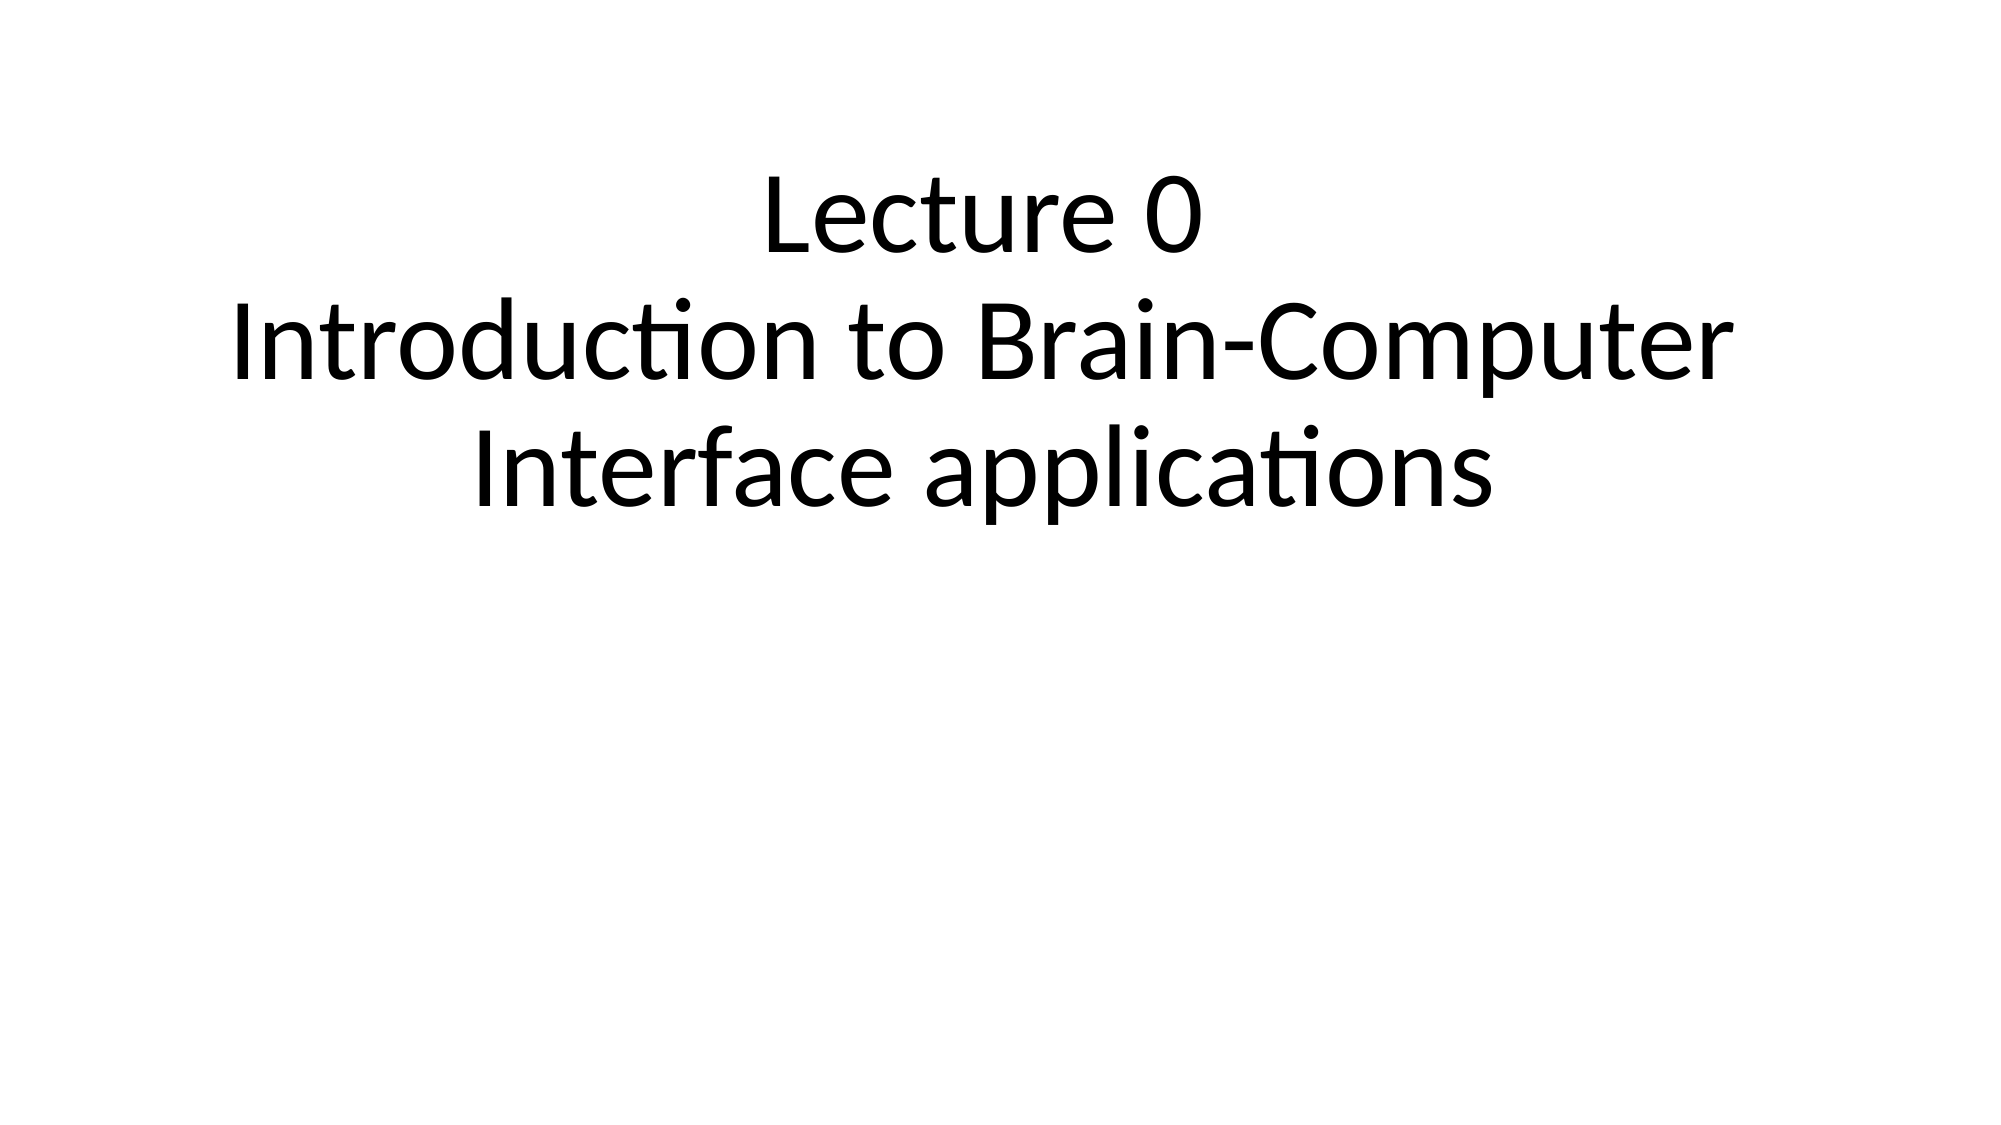

# Lecture 0 Introduction to Brain-Computer Interface applications